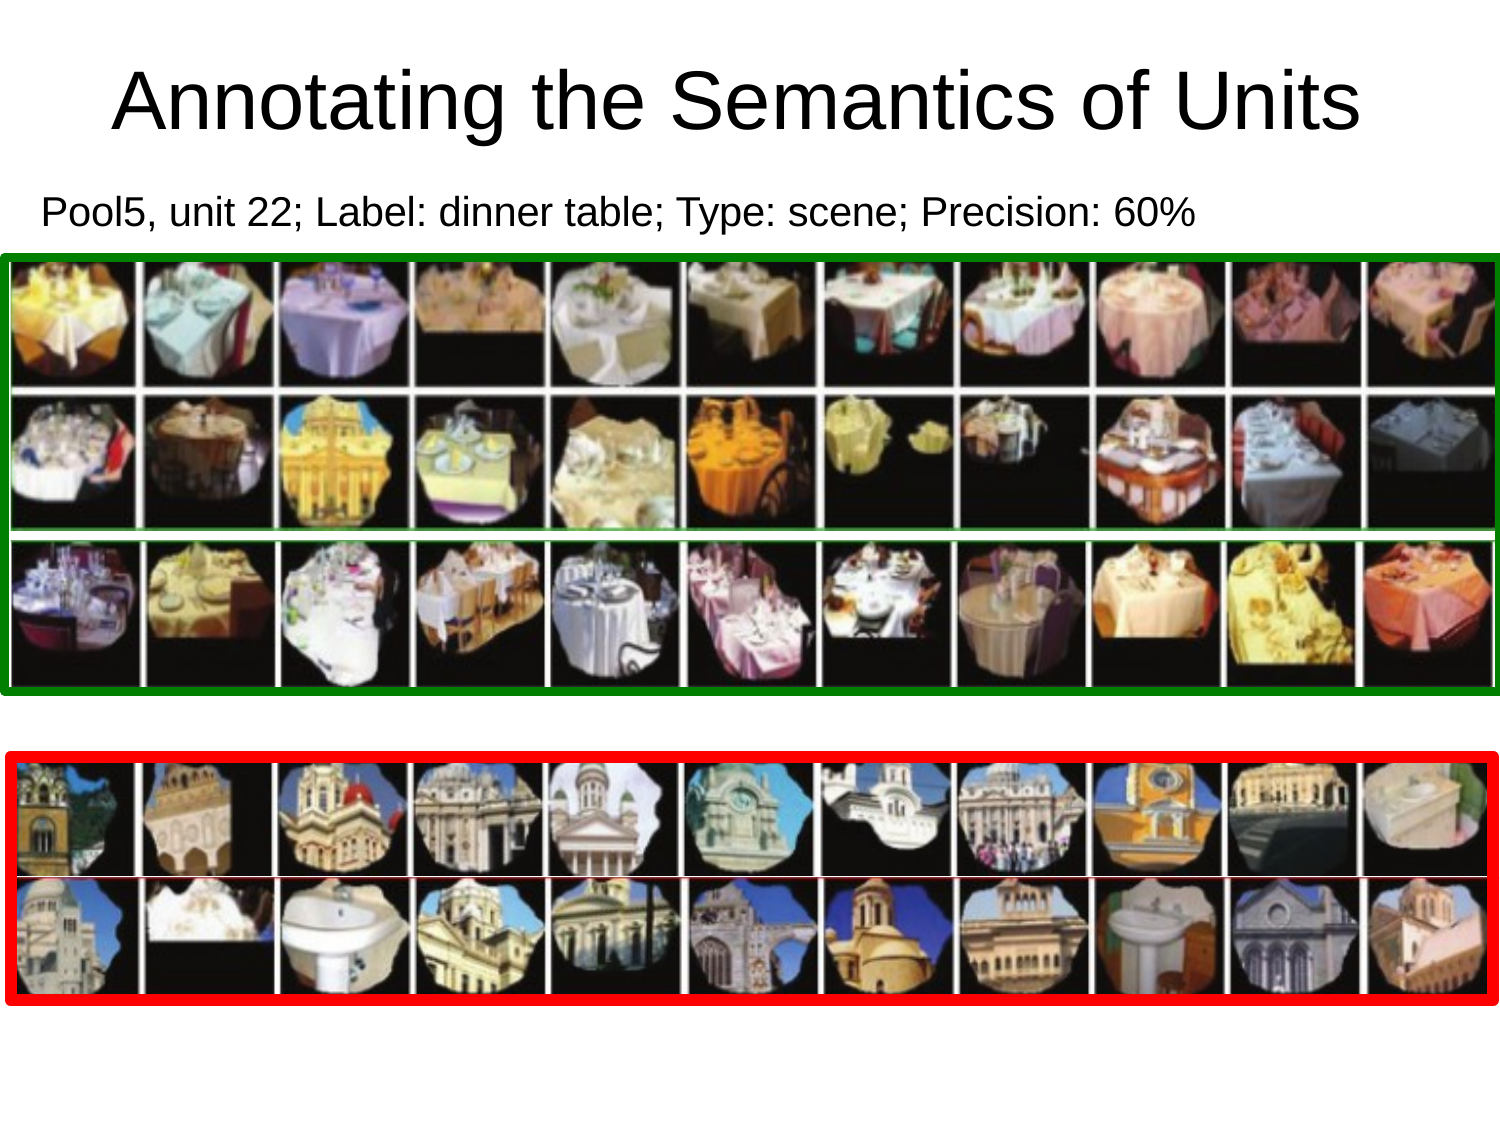

# Annotating the Semantics of Units
Pool5, unit 22; Label: dinner table; Type: scene; Precision: 60%